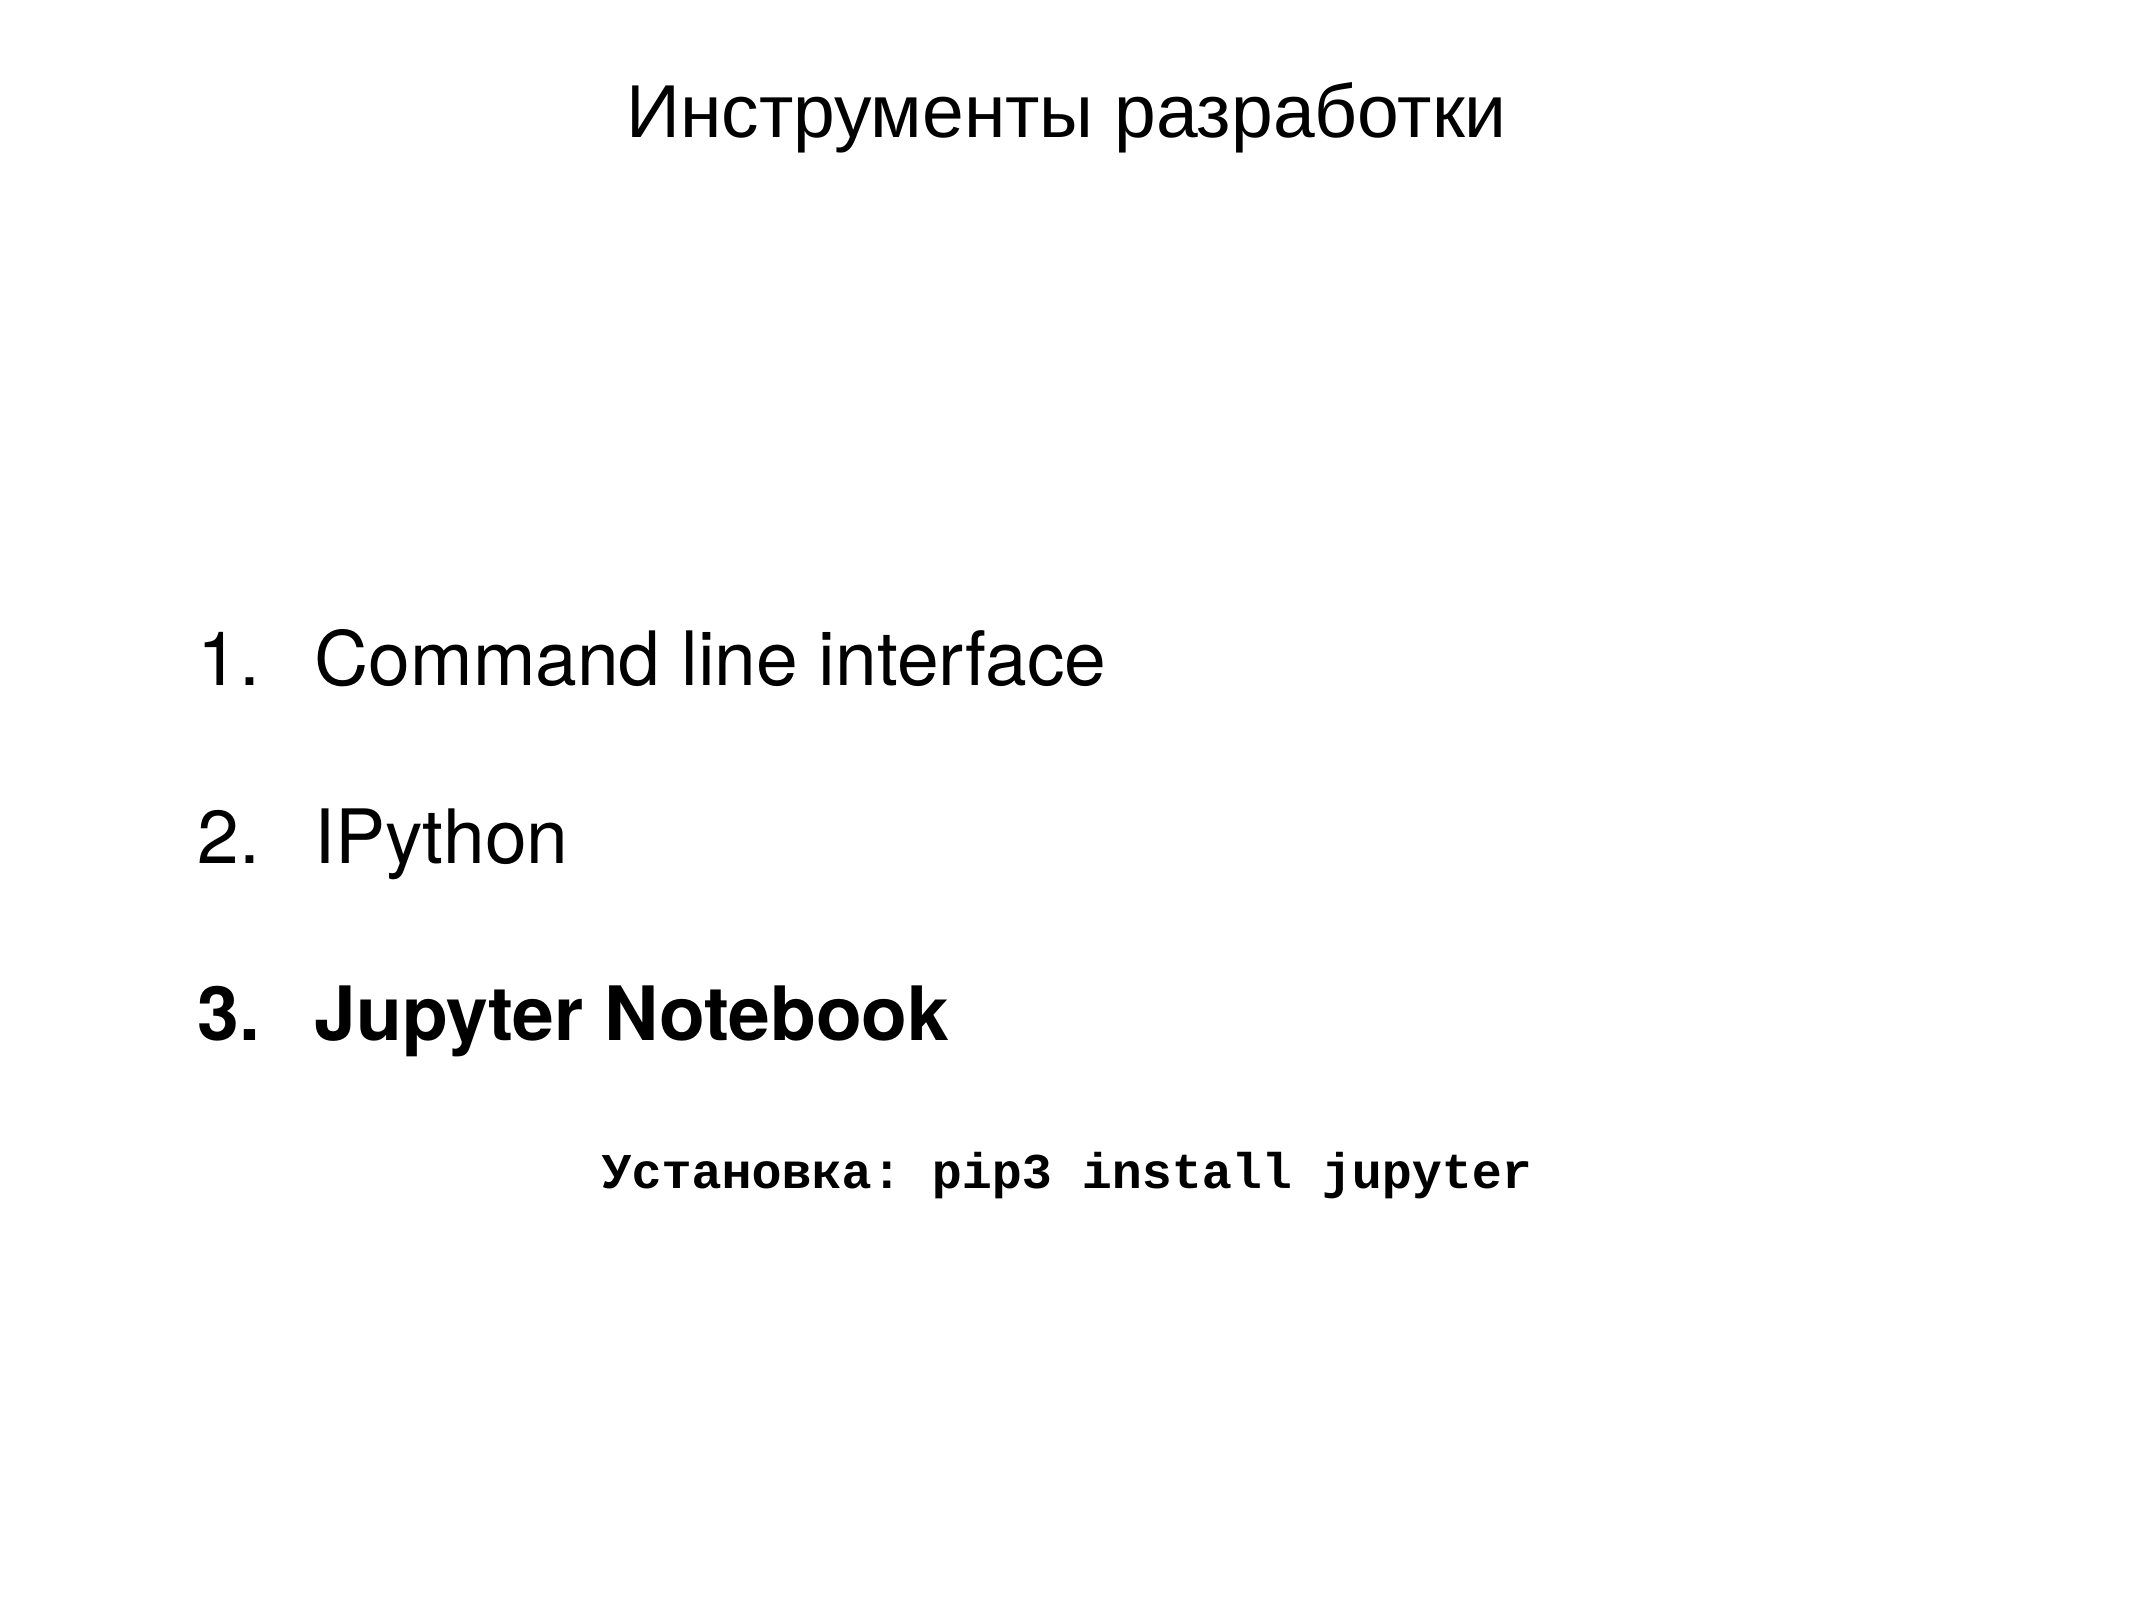

# Инструменты разработки
Command line interface
IPython
Jupyter Notebook
Установка: pip3 install jupyter
ФАКТ 3